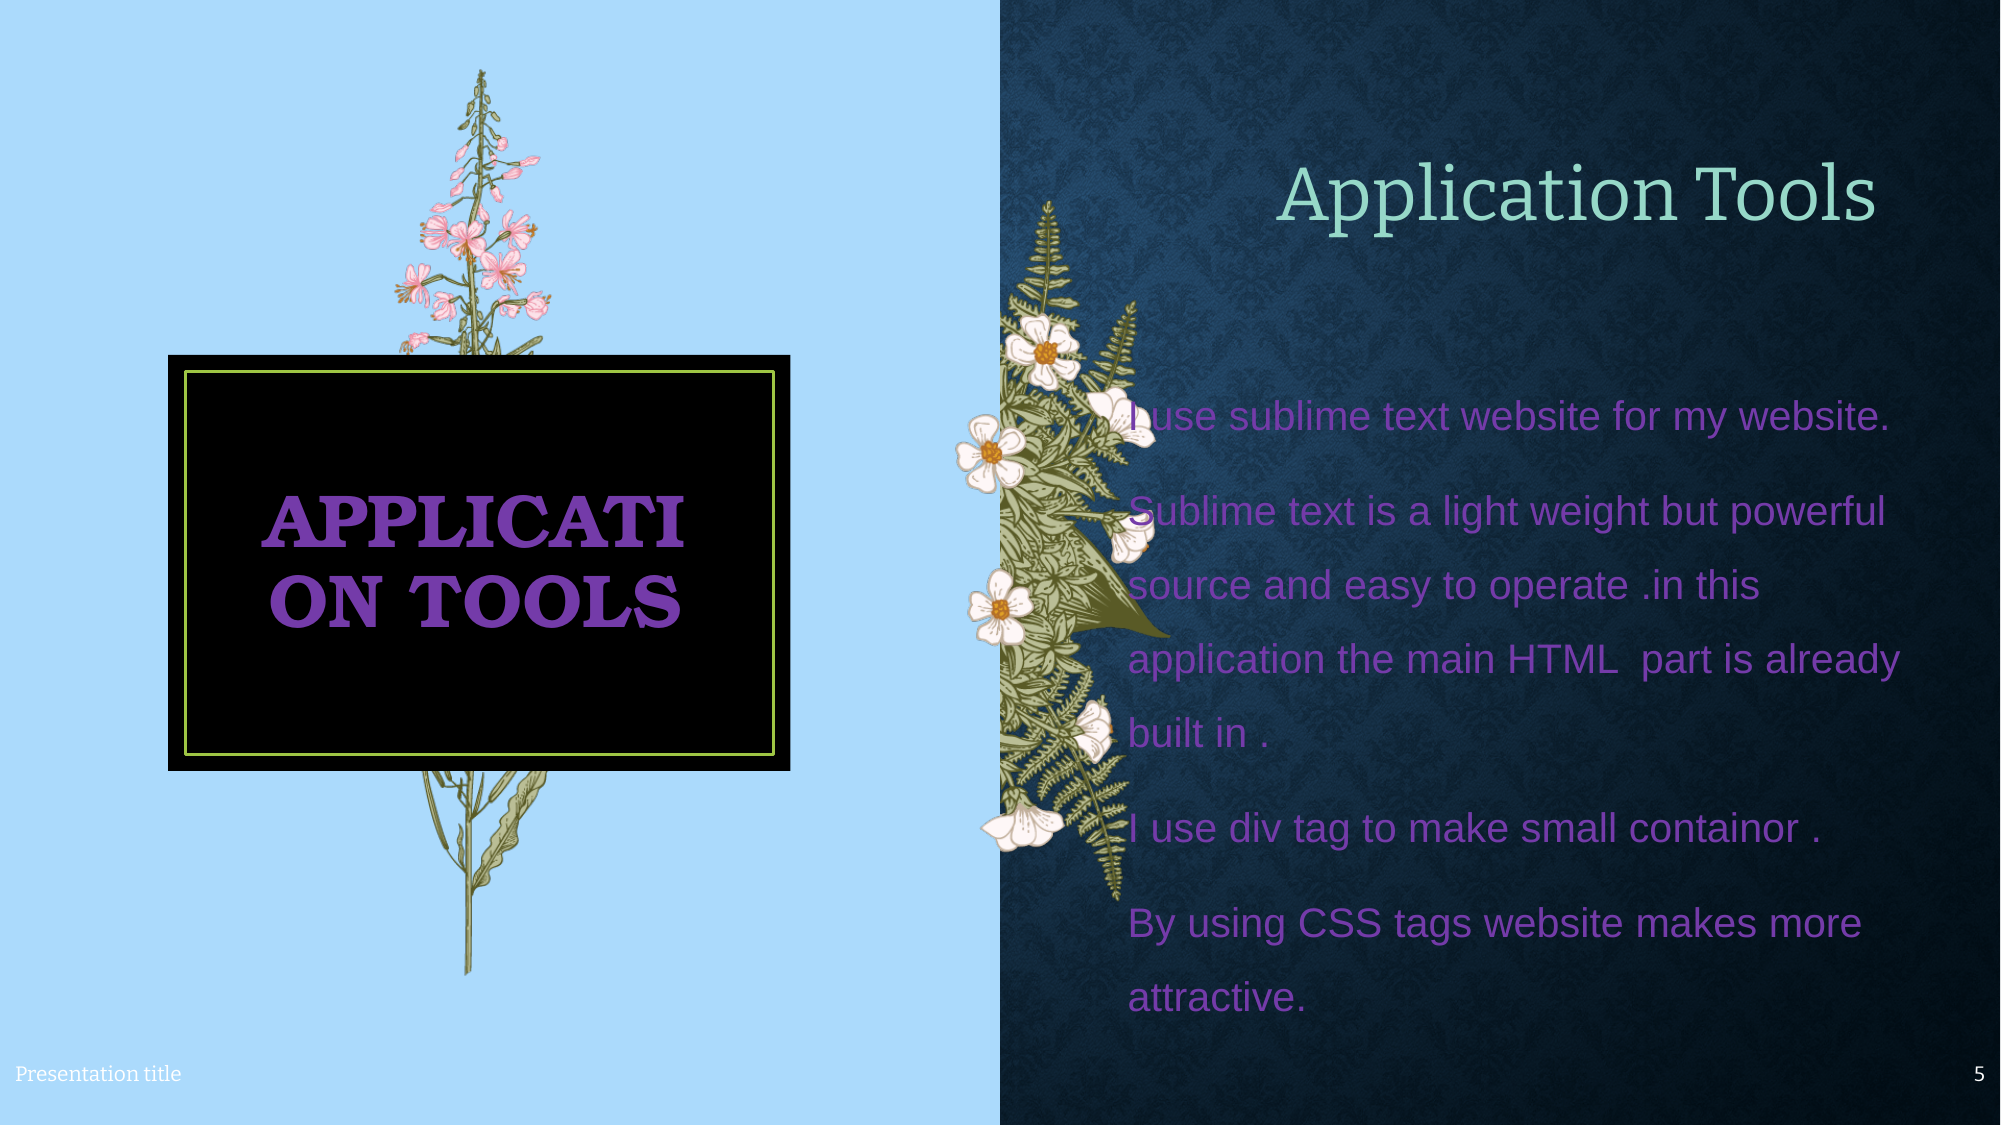

Application Tools
I use sublime text website for my website.
Sublime text is a light weight but powerful source and easy to operate .in this application the main HTML  part is already built in .
I use div tag to make small containor .
By using CSS tags website makes more attractive.

# Application tools
Presentation title
5